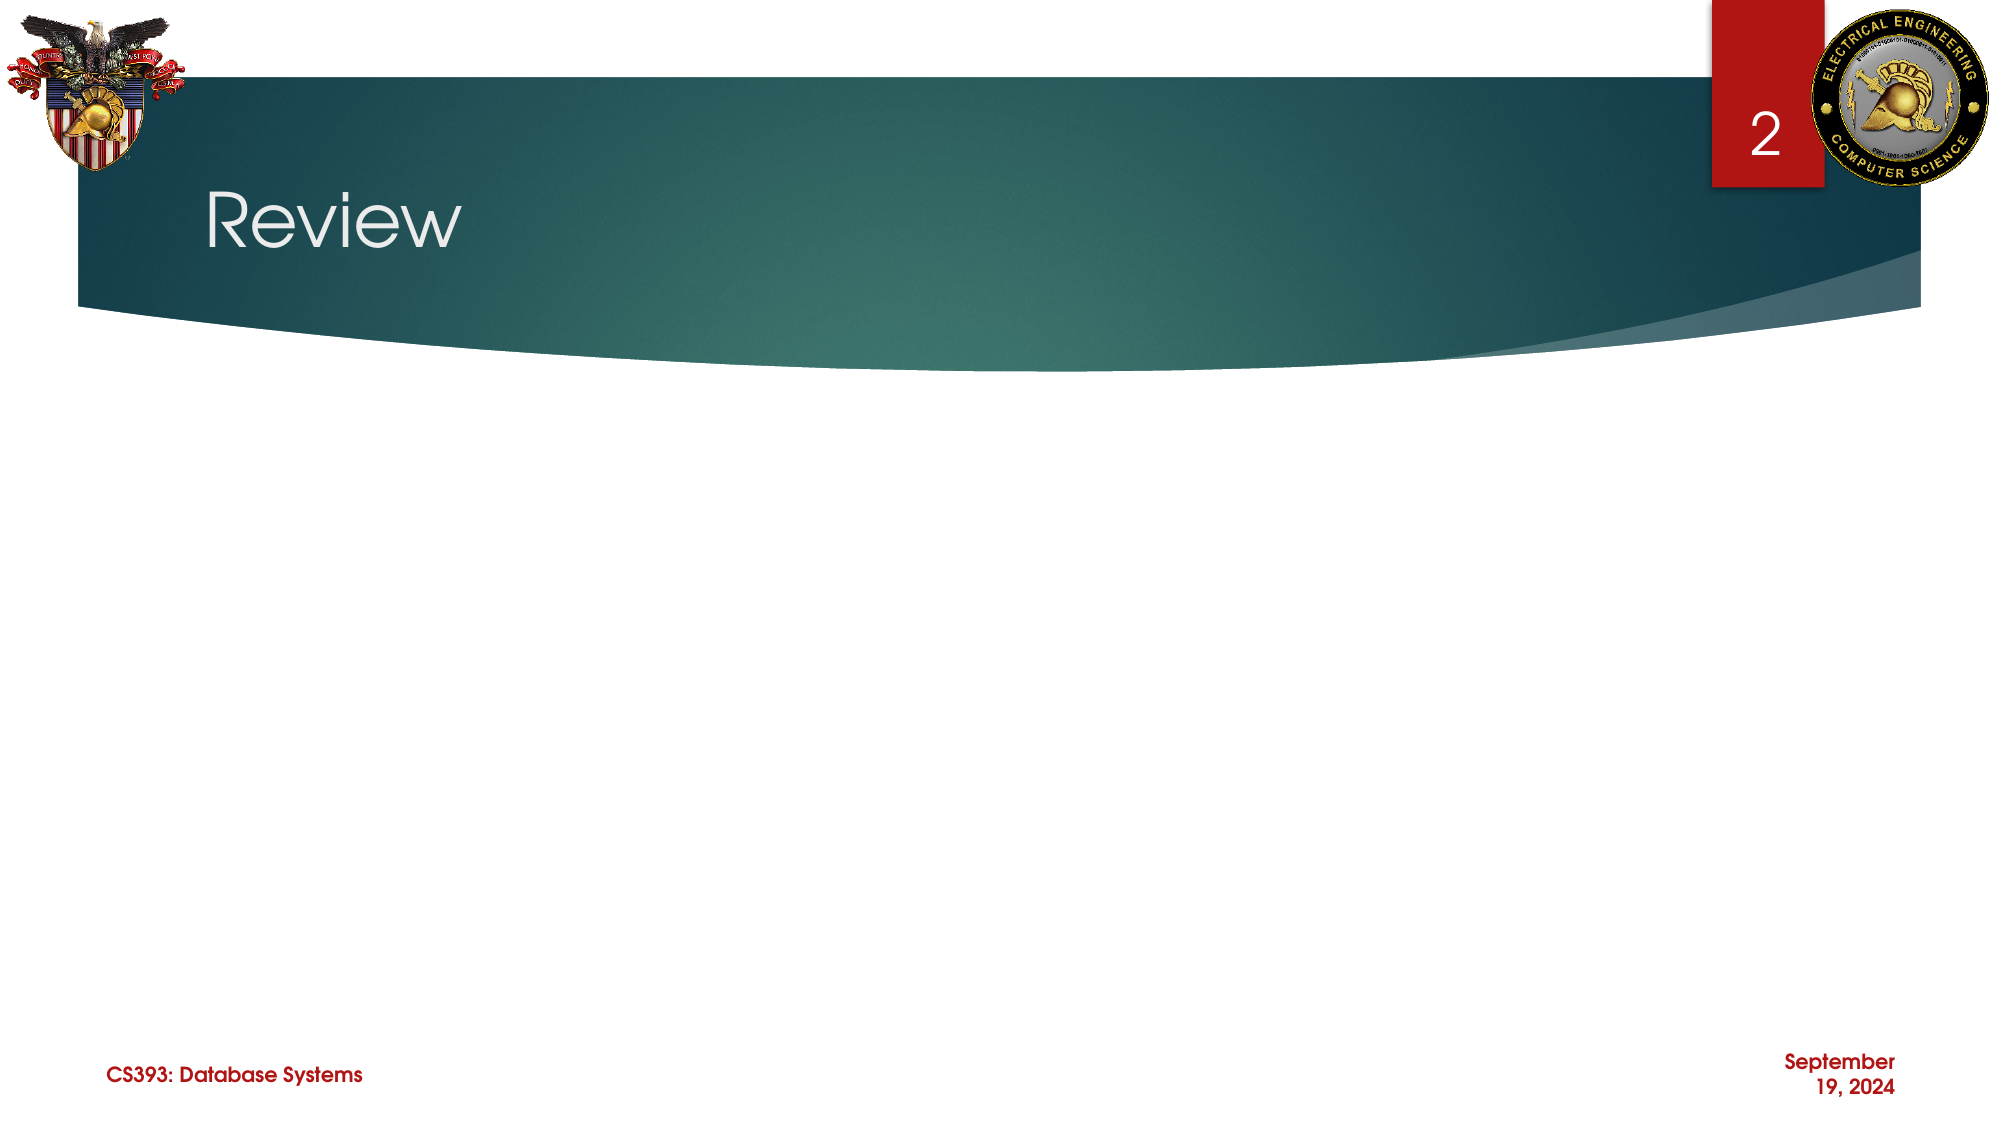

2
# Review

CS393: Database Systems
September 19, 2024